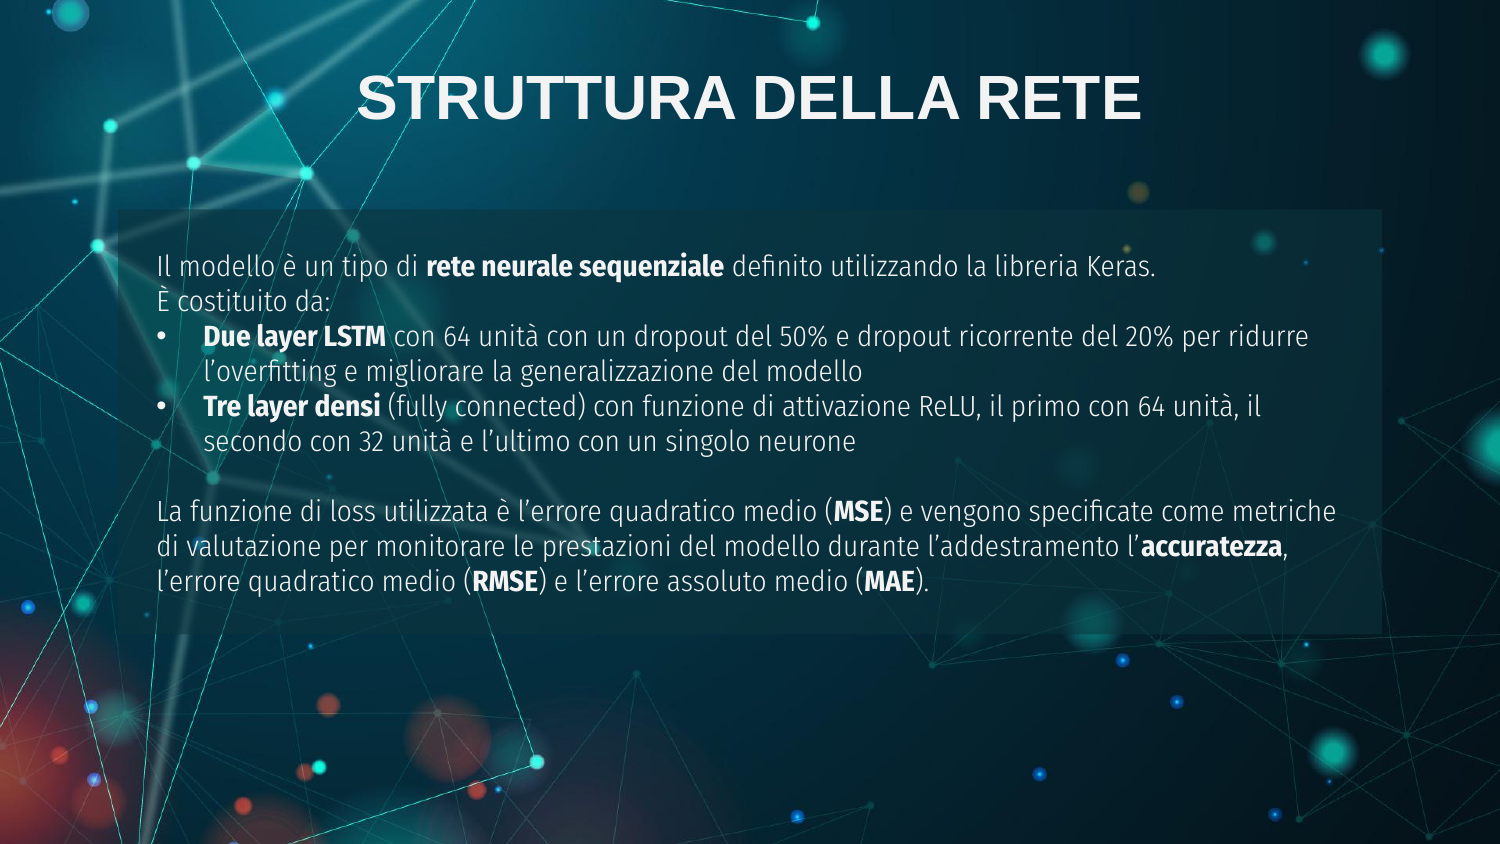

# STRUTTURA DELLA RETE
Il modello è un tipo di rete neurale sequenziale definito utilizzando la libreria Keras.
È costituito da:
Due layer LSTM con 64 unità con un dropout del 50% e dropout ricorrente del 20% per ridurre l’overfitting e migliorare la generalizzazione del modello
Tre layer densi (fully connected) con funzione di attivazione ReLU, il primo con 64 unità, il secondo con 32 unità e l’ultimo con un singolo neurone

La funzione di loss utilizzata è l’errore quadratico medio (MSE) e vengono specificate come metriche di valutazione per monitorare le prestazioni del modello durante l’addestramento l’accuratezza, l’errore quadratico medio (RMSE) e l’errore assoluto medio (MAE).